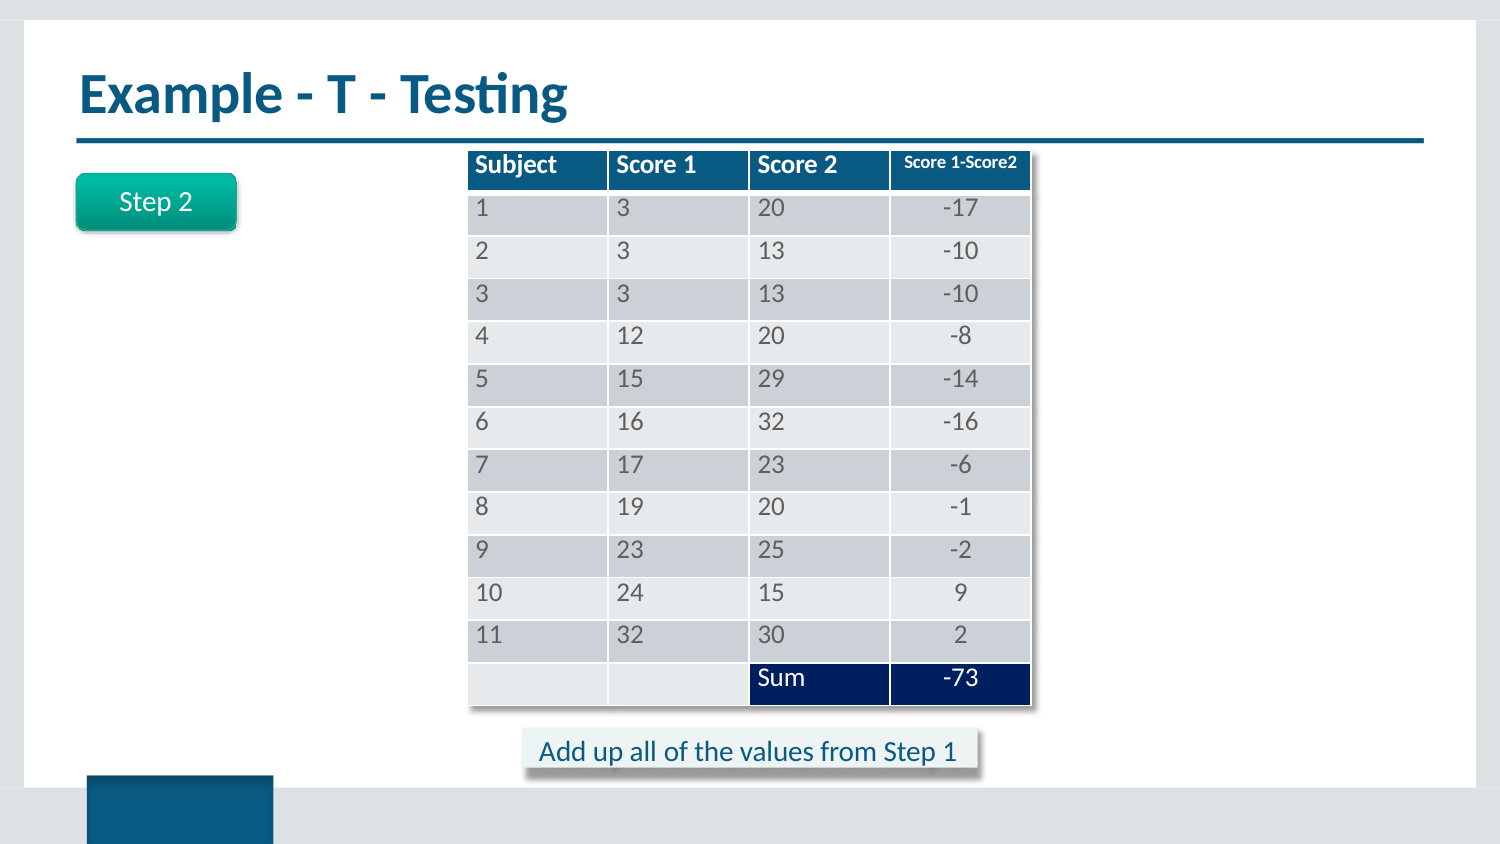

# Example - T - Testing

| Subject | Score 1 | Score 2 | Score 1-Score2 |
| --- | --- | --- | --- |
| 1 | 3 | 20 | -17 |
| 2 | 3 | 13 | -10 |
| 3 | 3 | 13 | -10 |
| 4 | 12 | 20 | -8 |
| 5 | 15 | 29 | -14 |
| 6 | 16 | 32 | -16 |
| 7 | 17 | 23 | -6 |
| 8 | 19 | 20 | -1 |
| 9 | 23 | 25 | -2 |
| 10 | 24 | 15 | 9 |
| 11 | 32 | 30 | 2 |
|  |  | Sum | -73 |

Step 2

Add up all of the values from Step 1